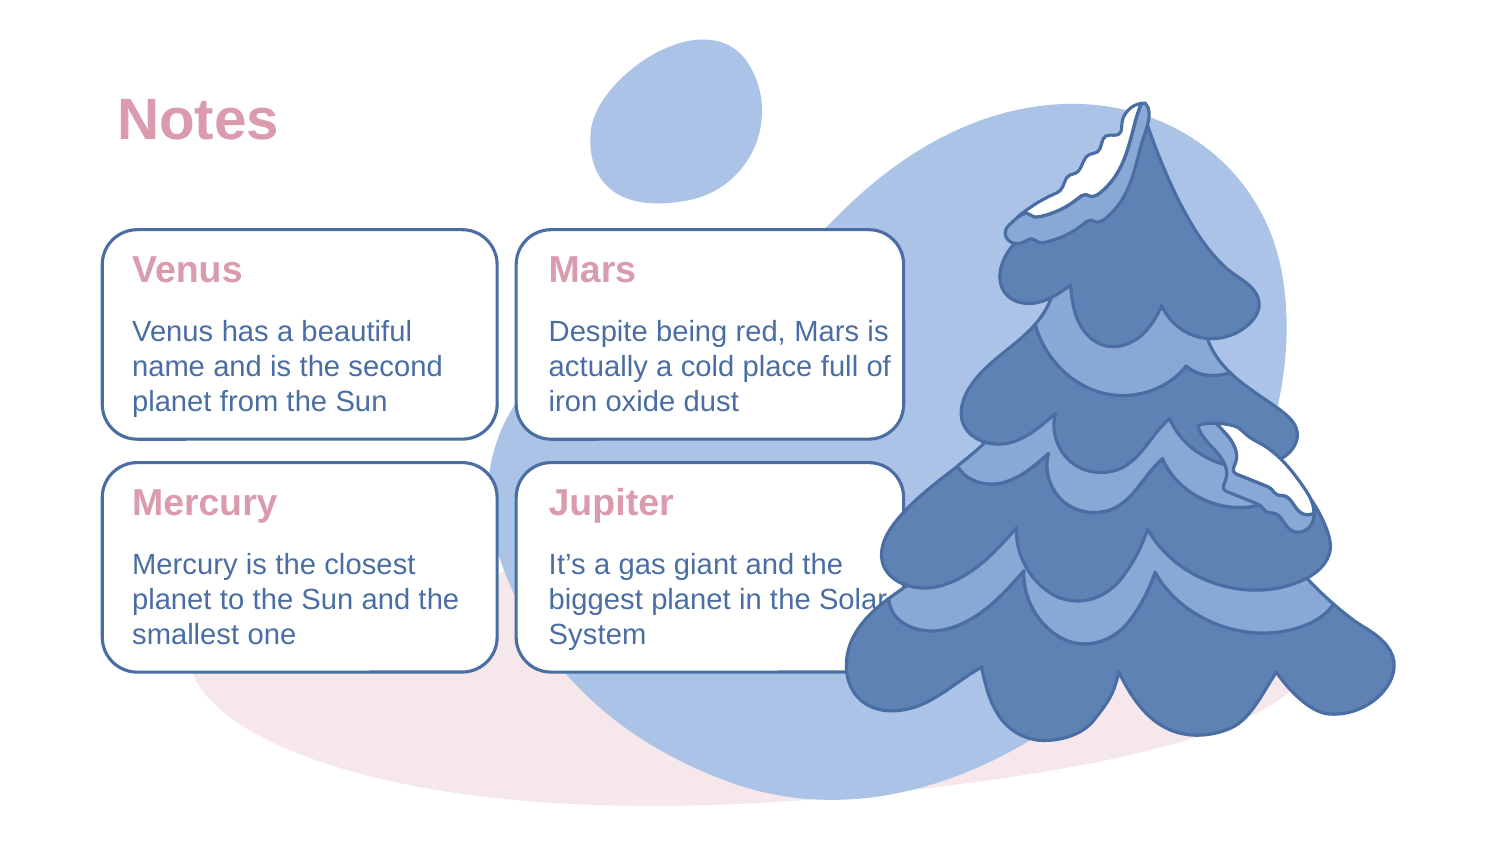

# Notes

Venus

Mars
Venus has a beautiful name and is the second planet from the Sun
Despite being red, Mars is actually a cold place full of iron oxide dust

Mercury

Jupiter
Mercury is the closest planet to the Sun and the smallest one
It’s a gas giant and the biggest planet in the Solar System